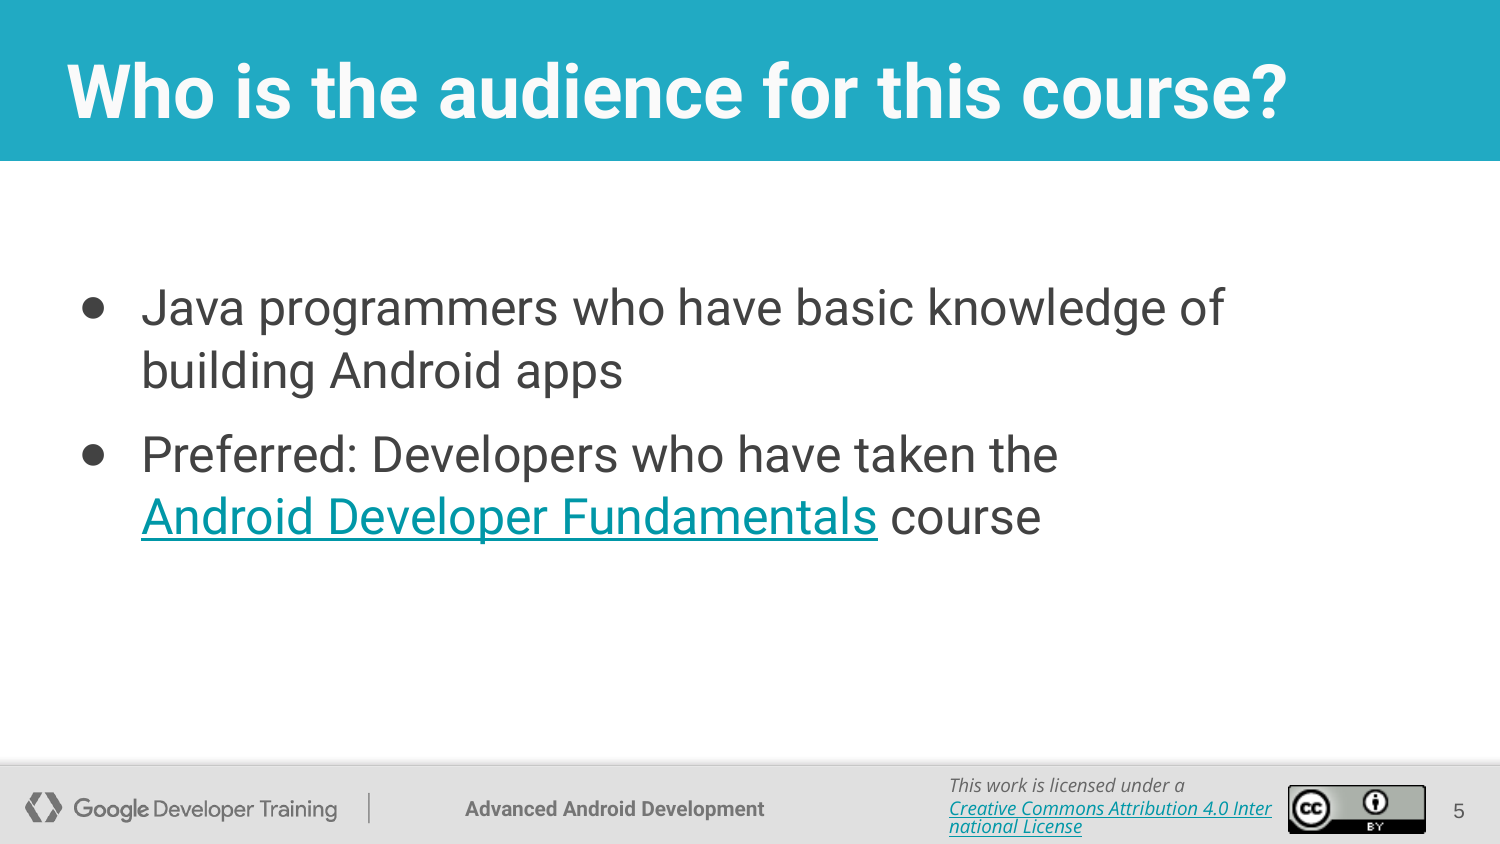

# Who is the audience for this course?

Java programmers who have basic knowledge of building Android apps
Preferred: Developers who have taken the Android Developer Fundamentals course
5